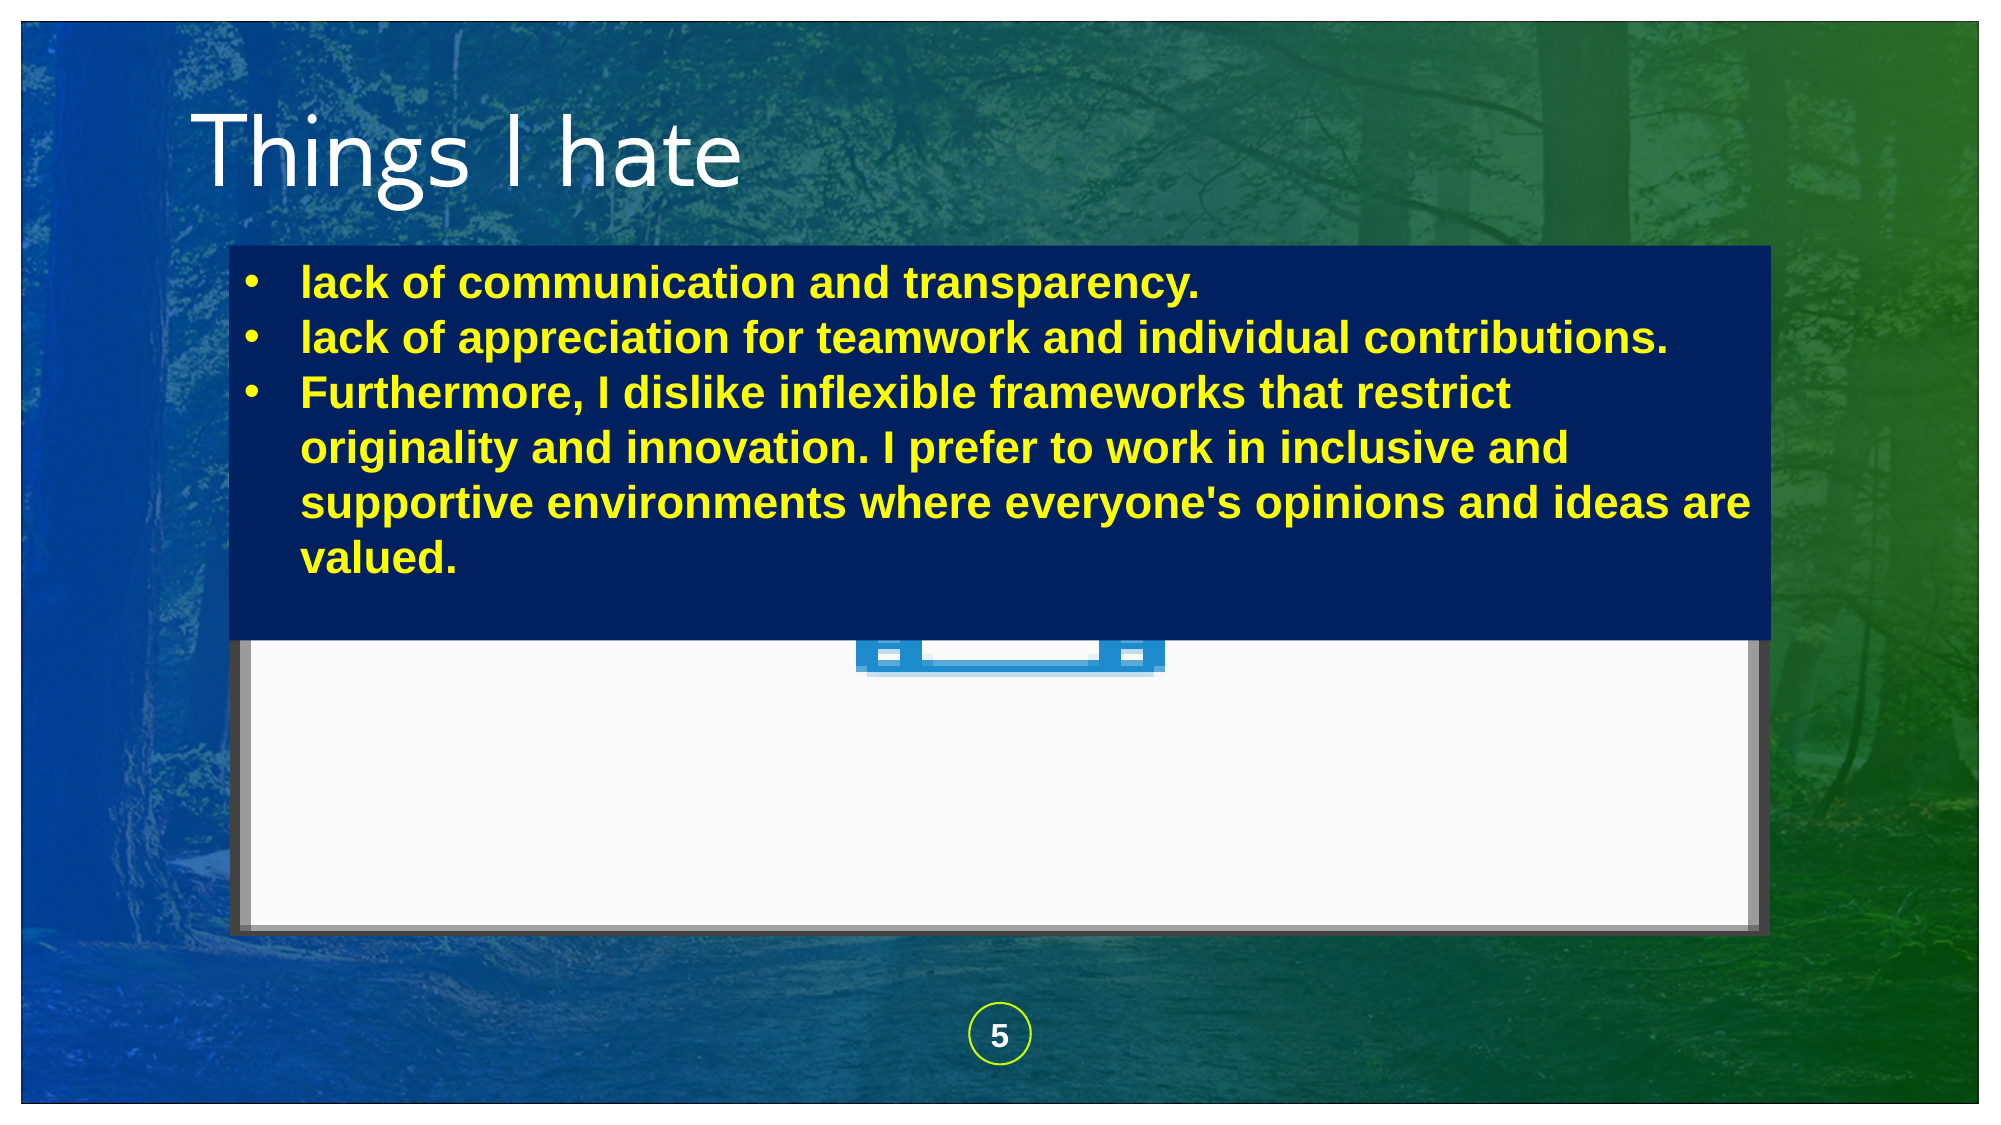

# Things I hate

lack of communication and transparency.
lack of appreciation for teamwork and individual contributions.
Furthermore, I dislike inflexible frameworks that restrict originality and innovation. I prefer to work in inclusive and supportive environments where everyone's opinions and ideas are valued.

5